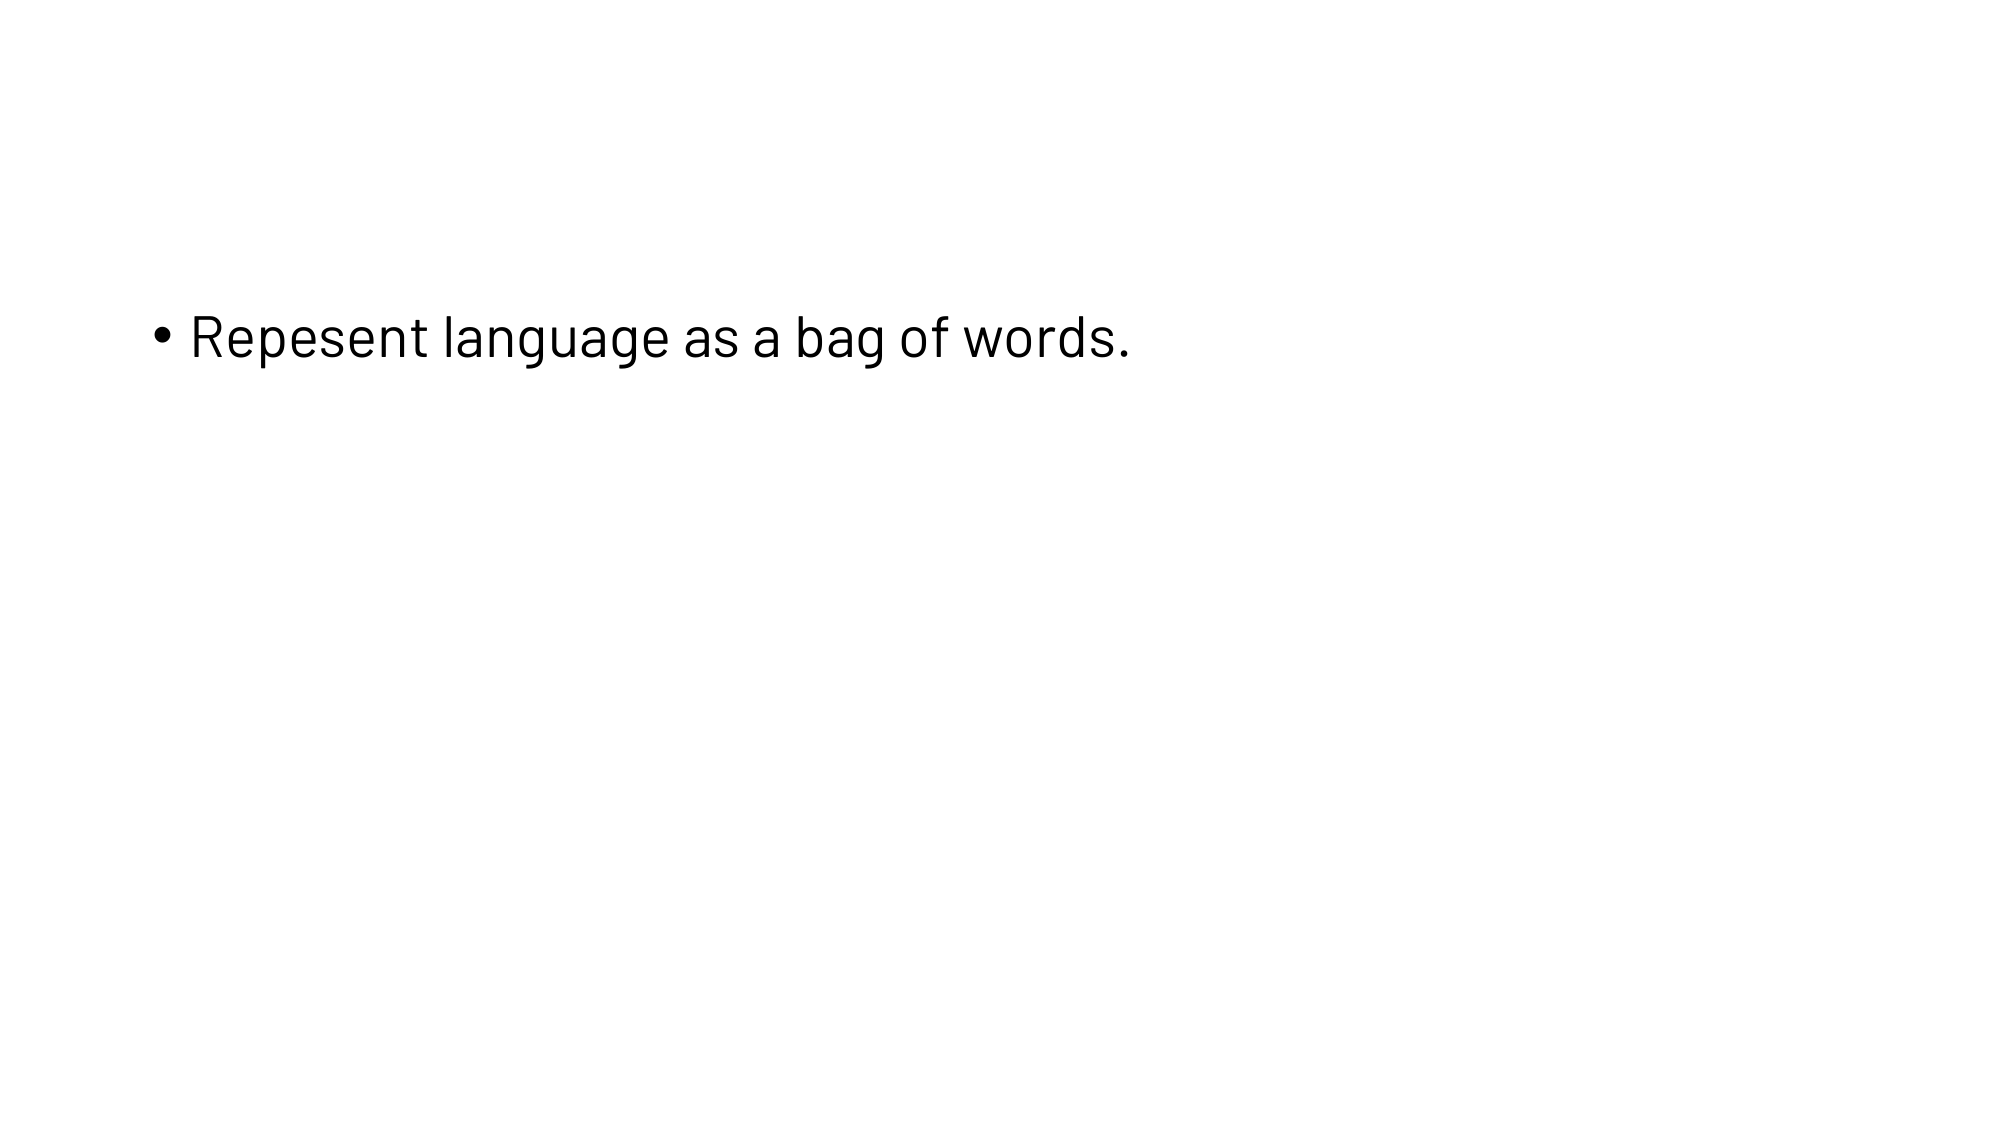

#
Repesent language as a bag of words.